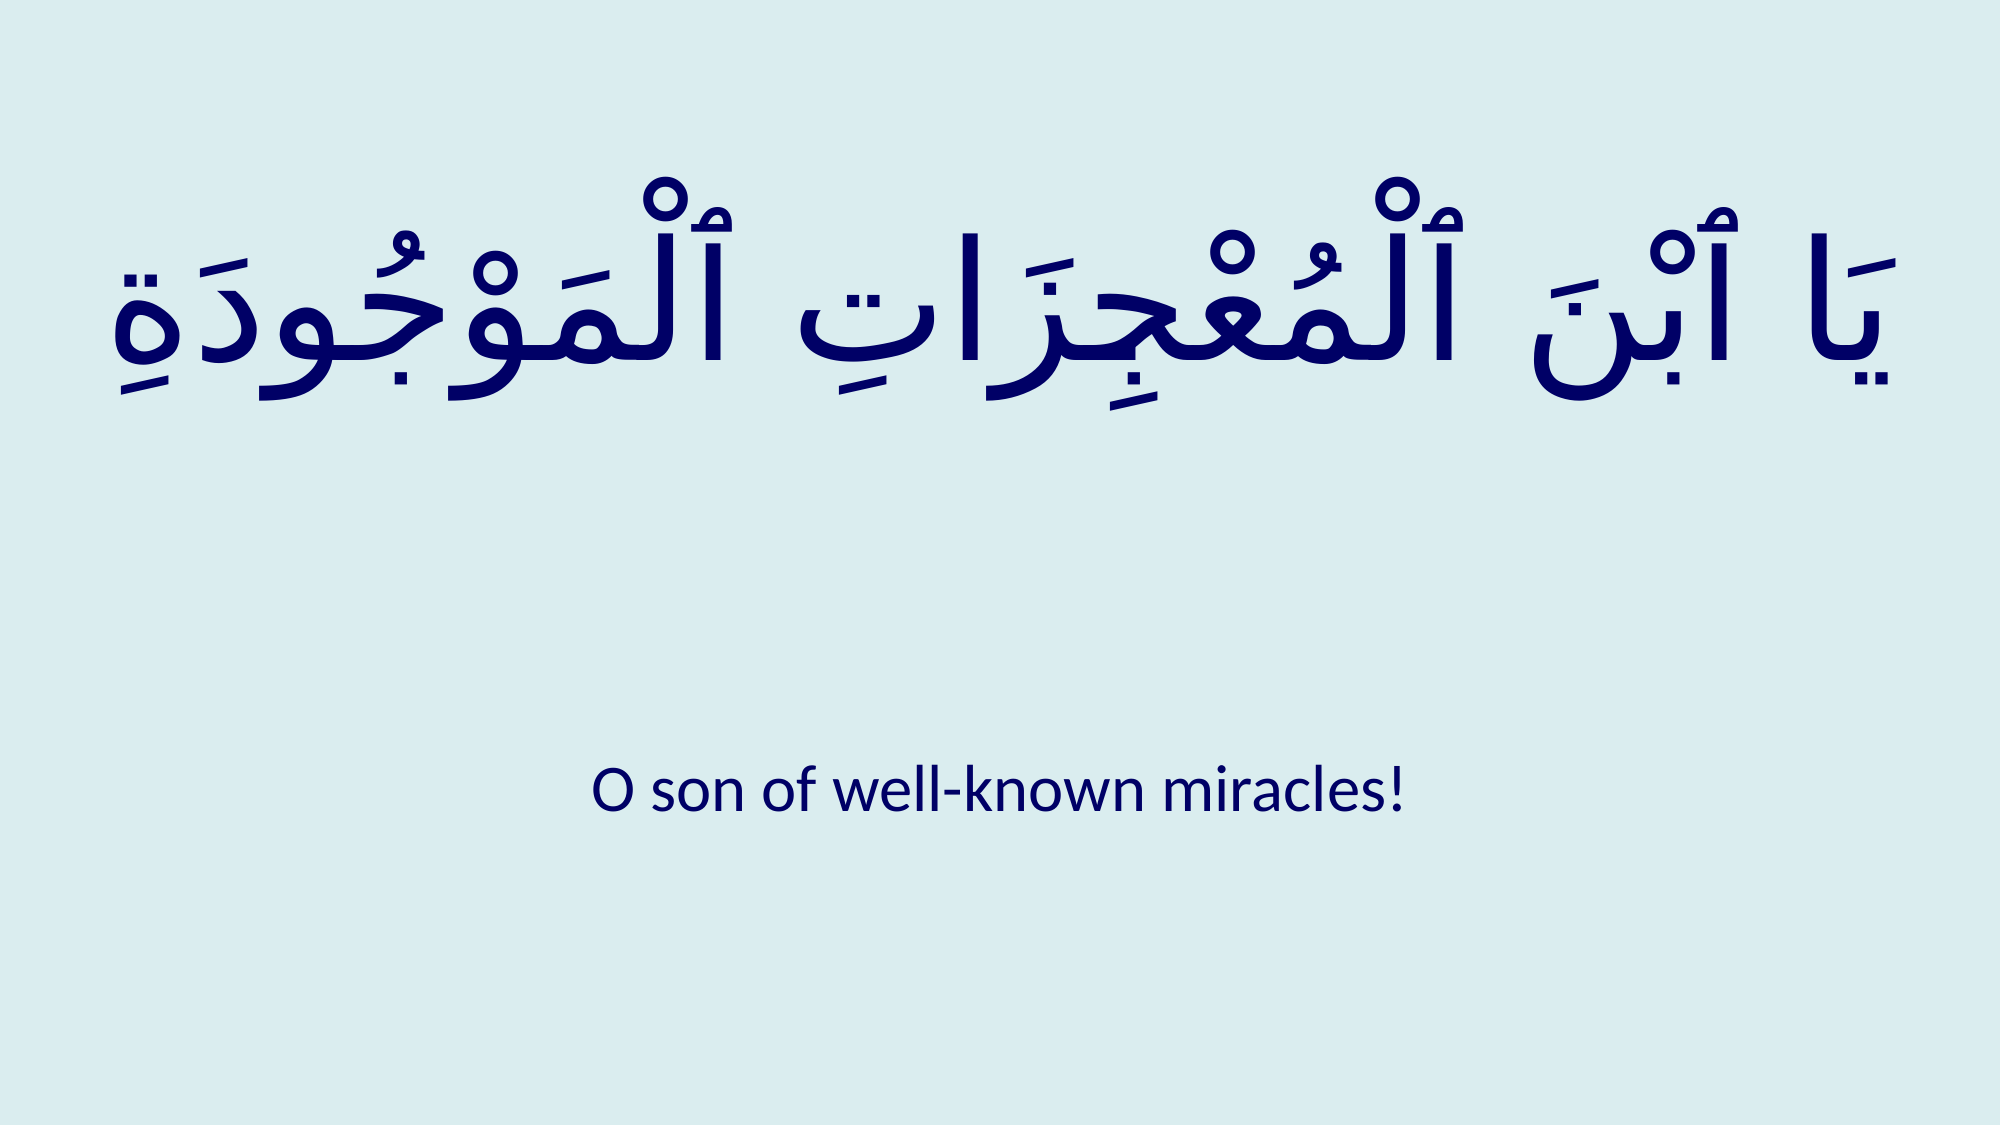

# يَا ٱبْنَ ٱلْمُعْجِزَاتِ ٱلْمَوْجُودَةِ
O son of well-known miracles!